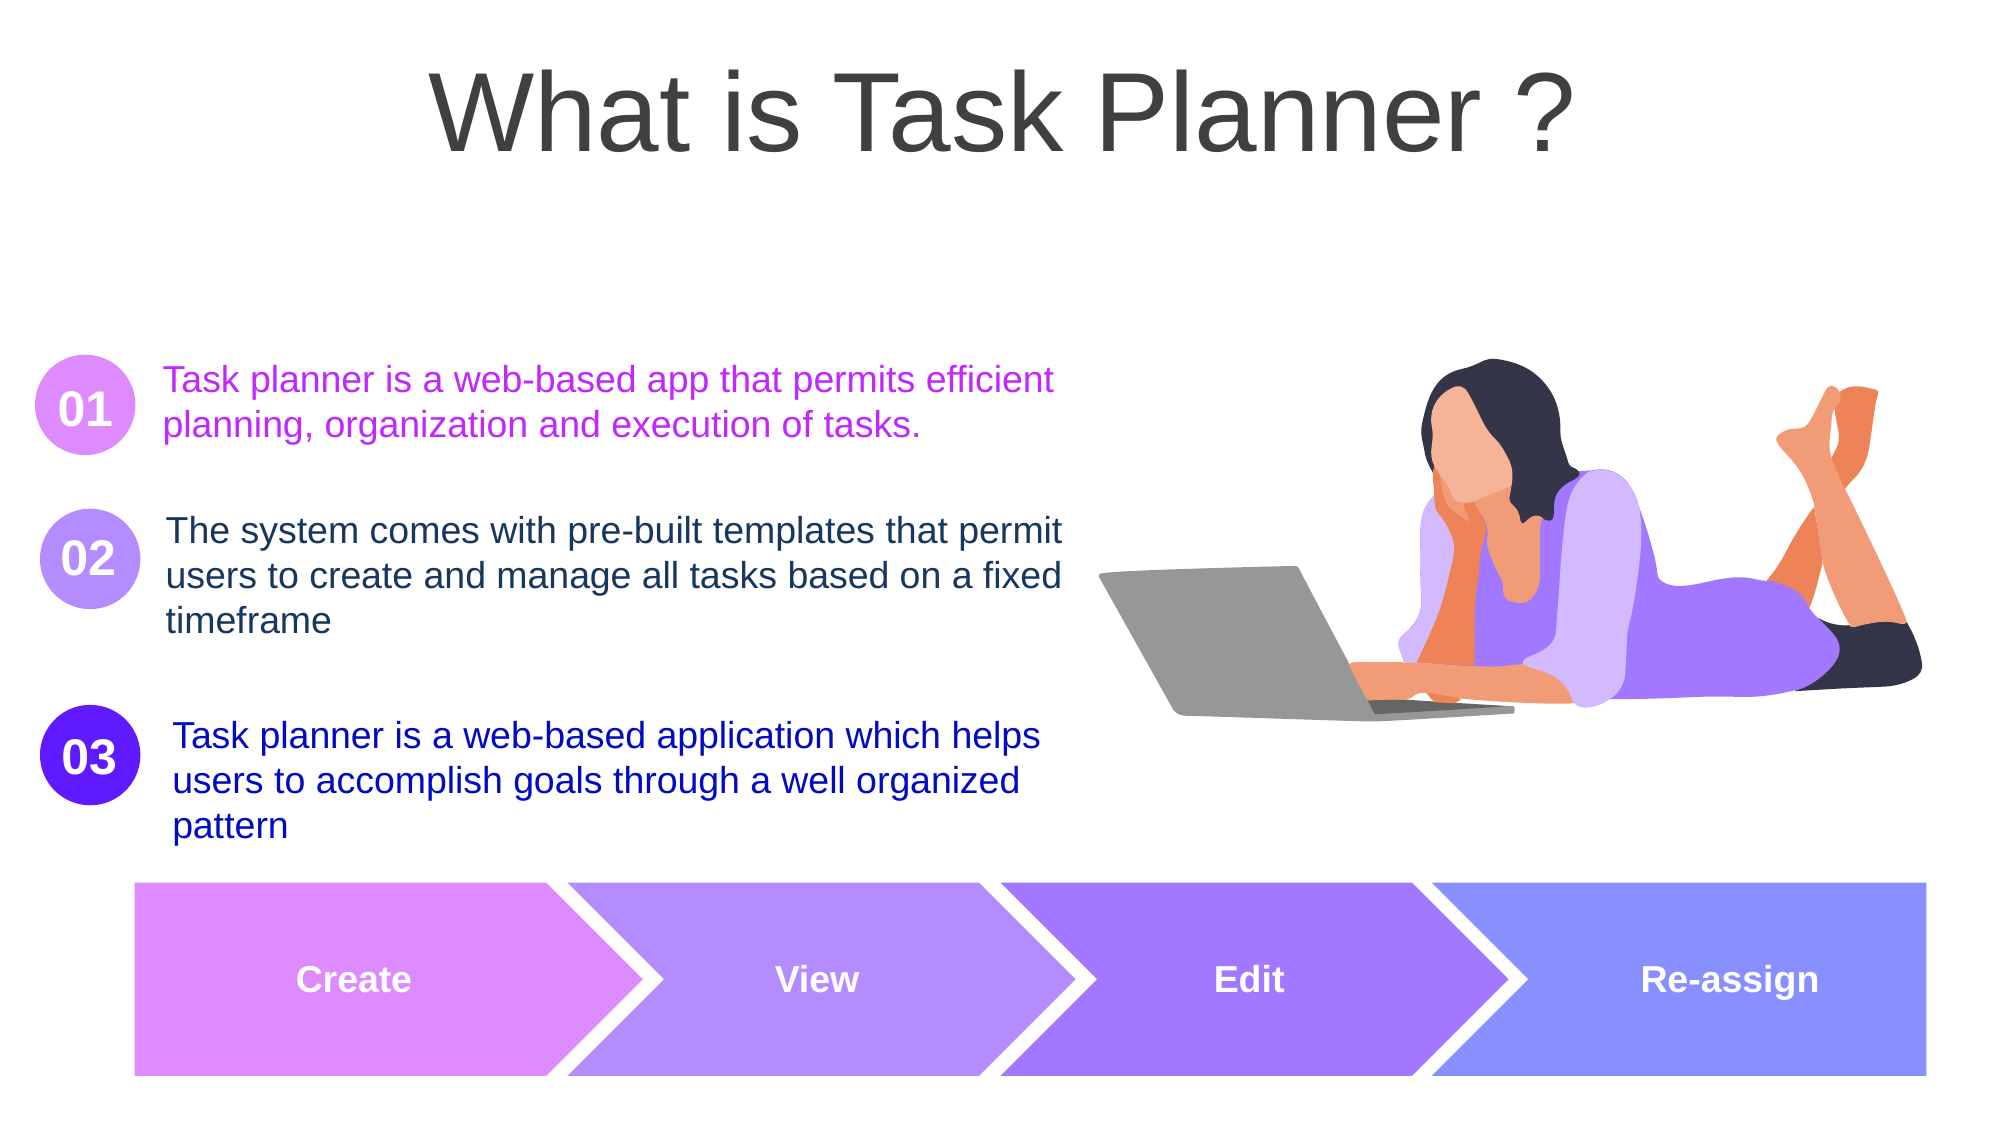

What is Task Planner ?
Task planner is a web-based app that permits efficient planning, organization and execution of tasks.

01

The system comes with pre-built templates that permit users to create and manage all tasks based on a fixed timeframe

02
Task planner is a web-based application which helps users to accomplish goals through a well organized pattern

03

Create
View
Edit

Re-assign